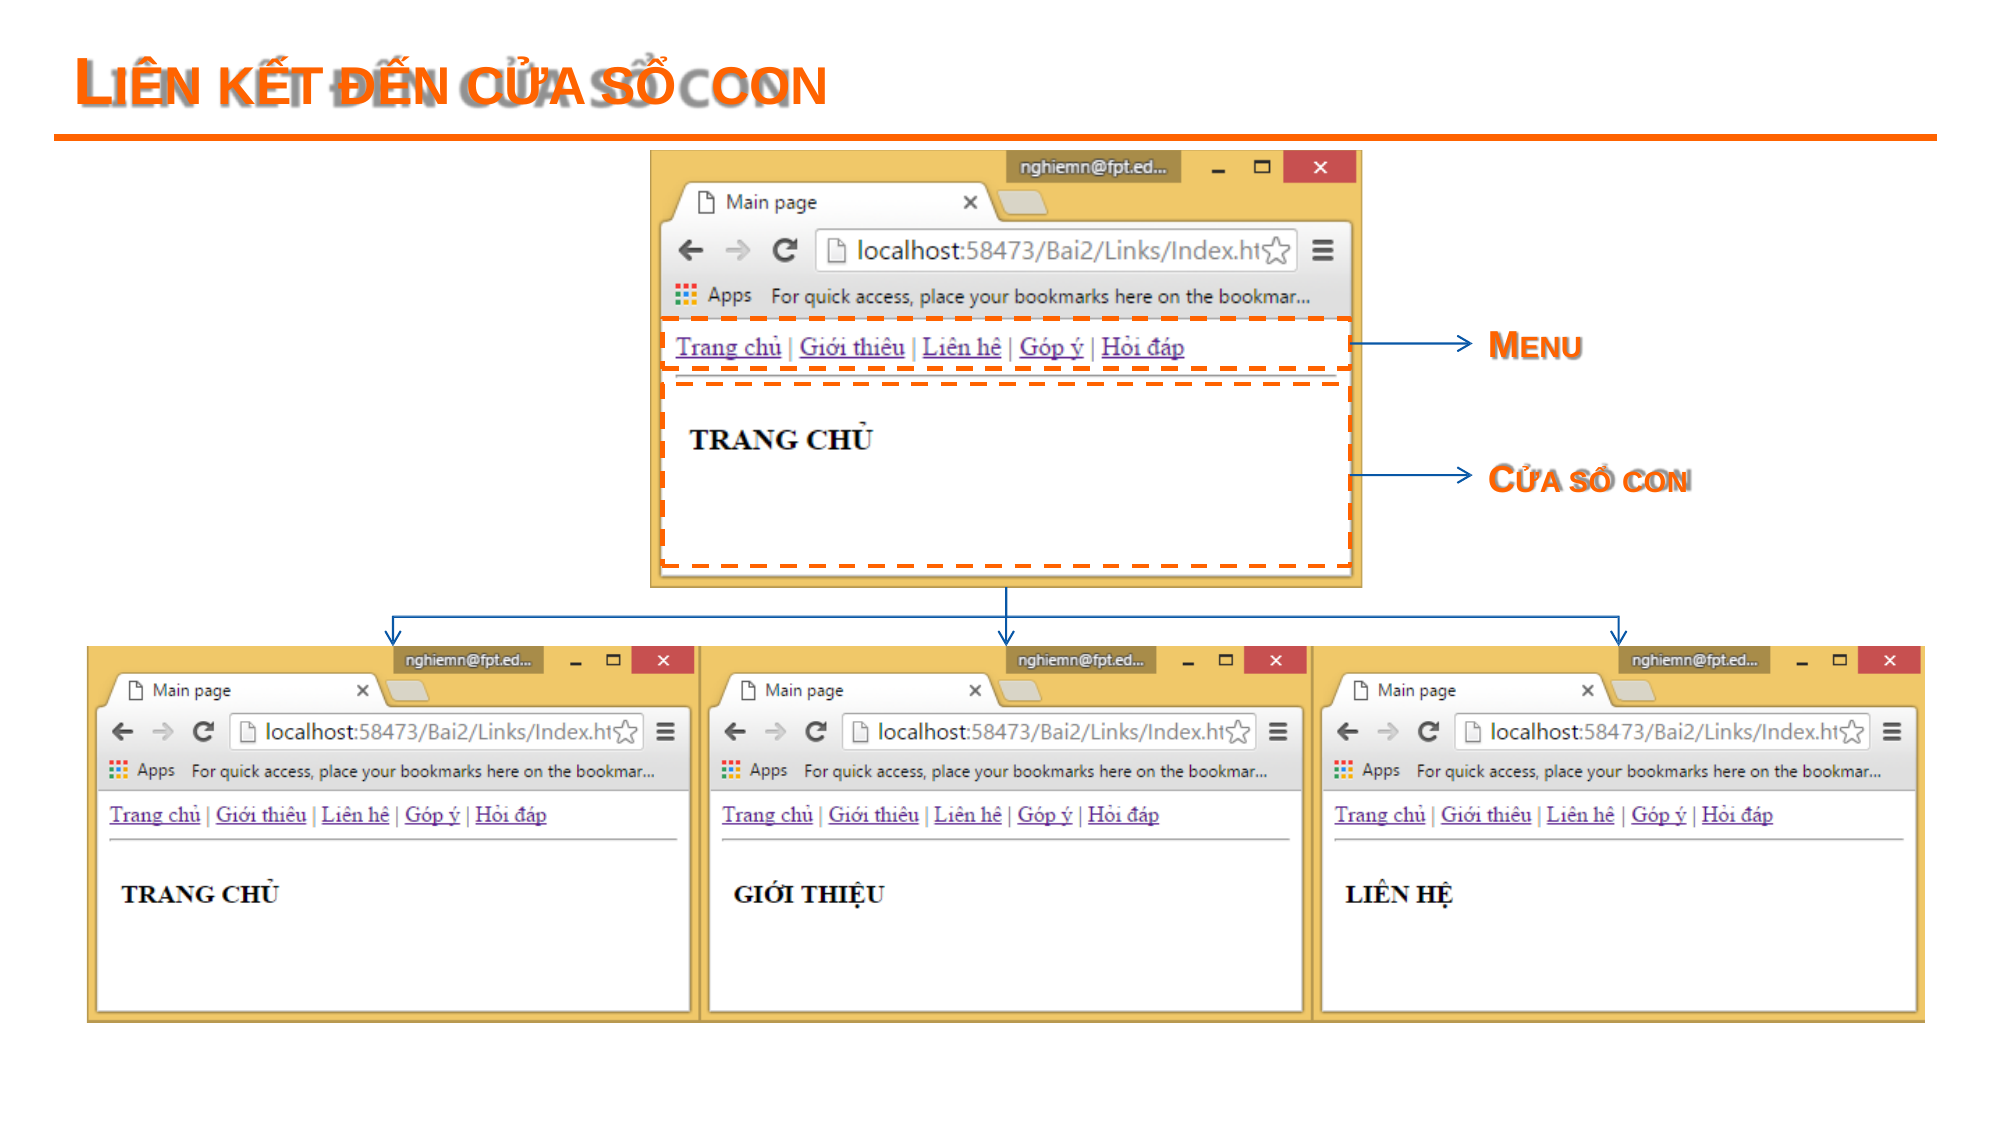

# LIÊN KẾT ĐẾN CỬA SỔ  CON

MENU

CỬA SỔ CON